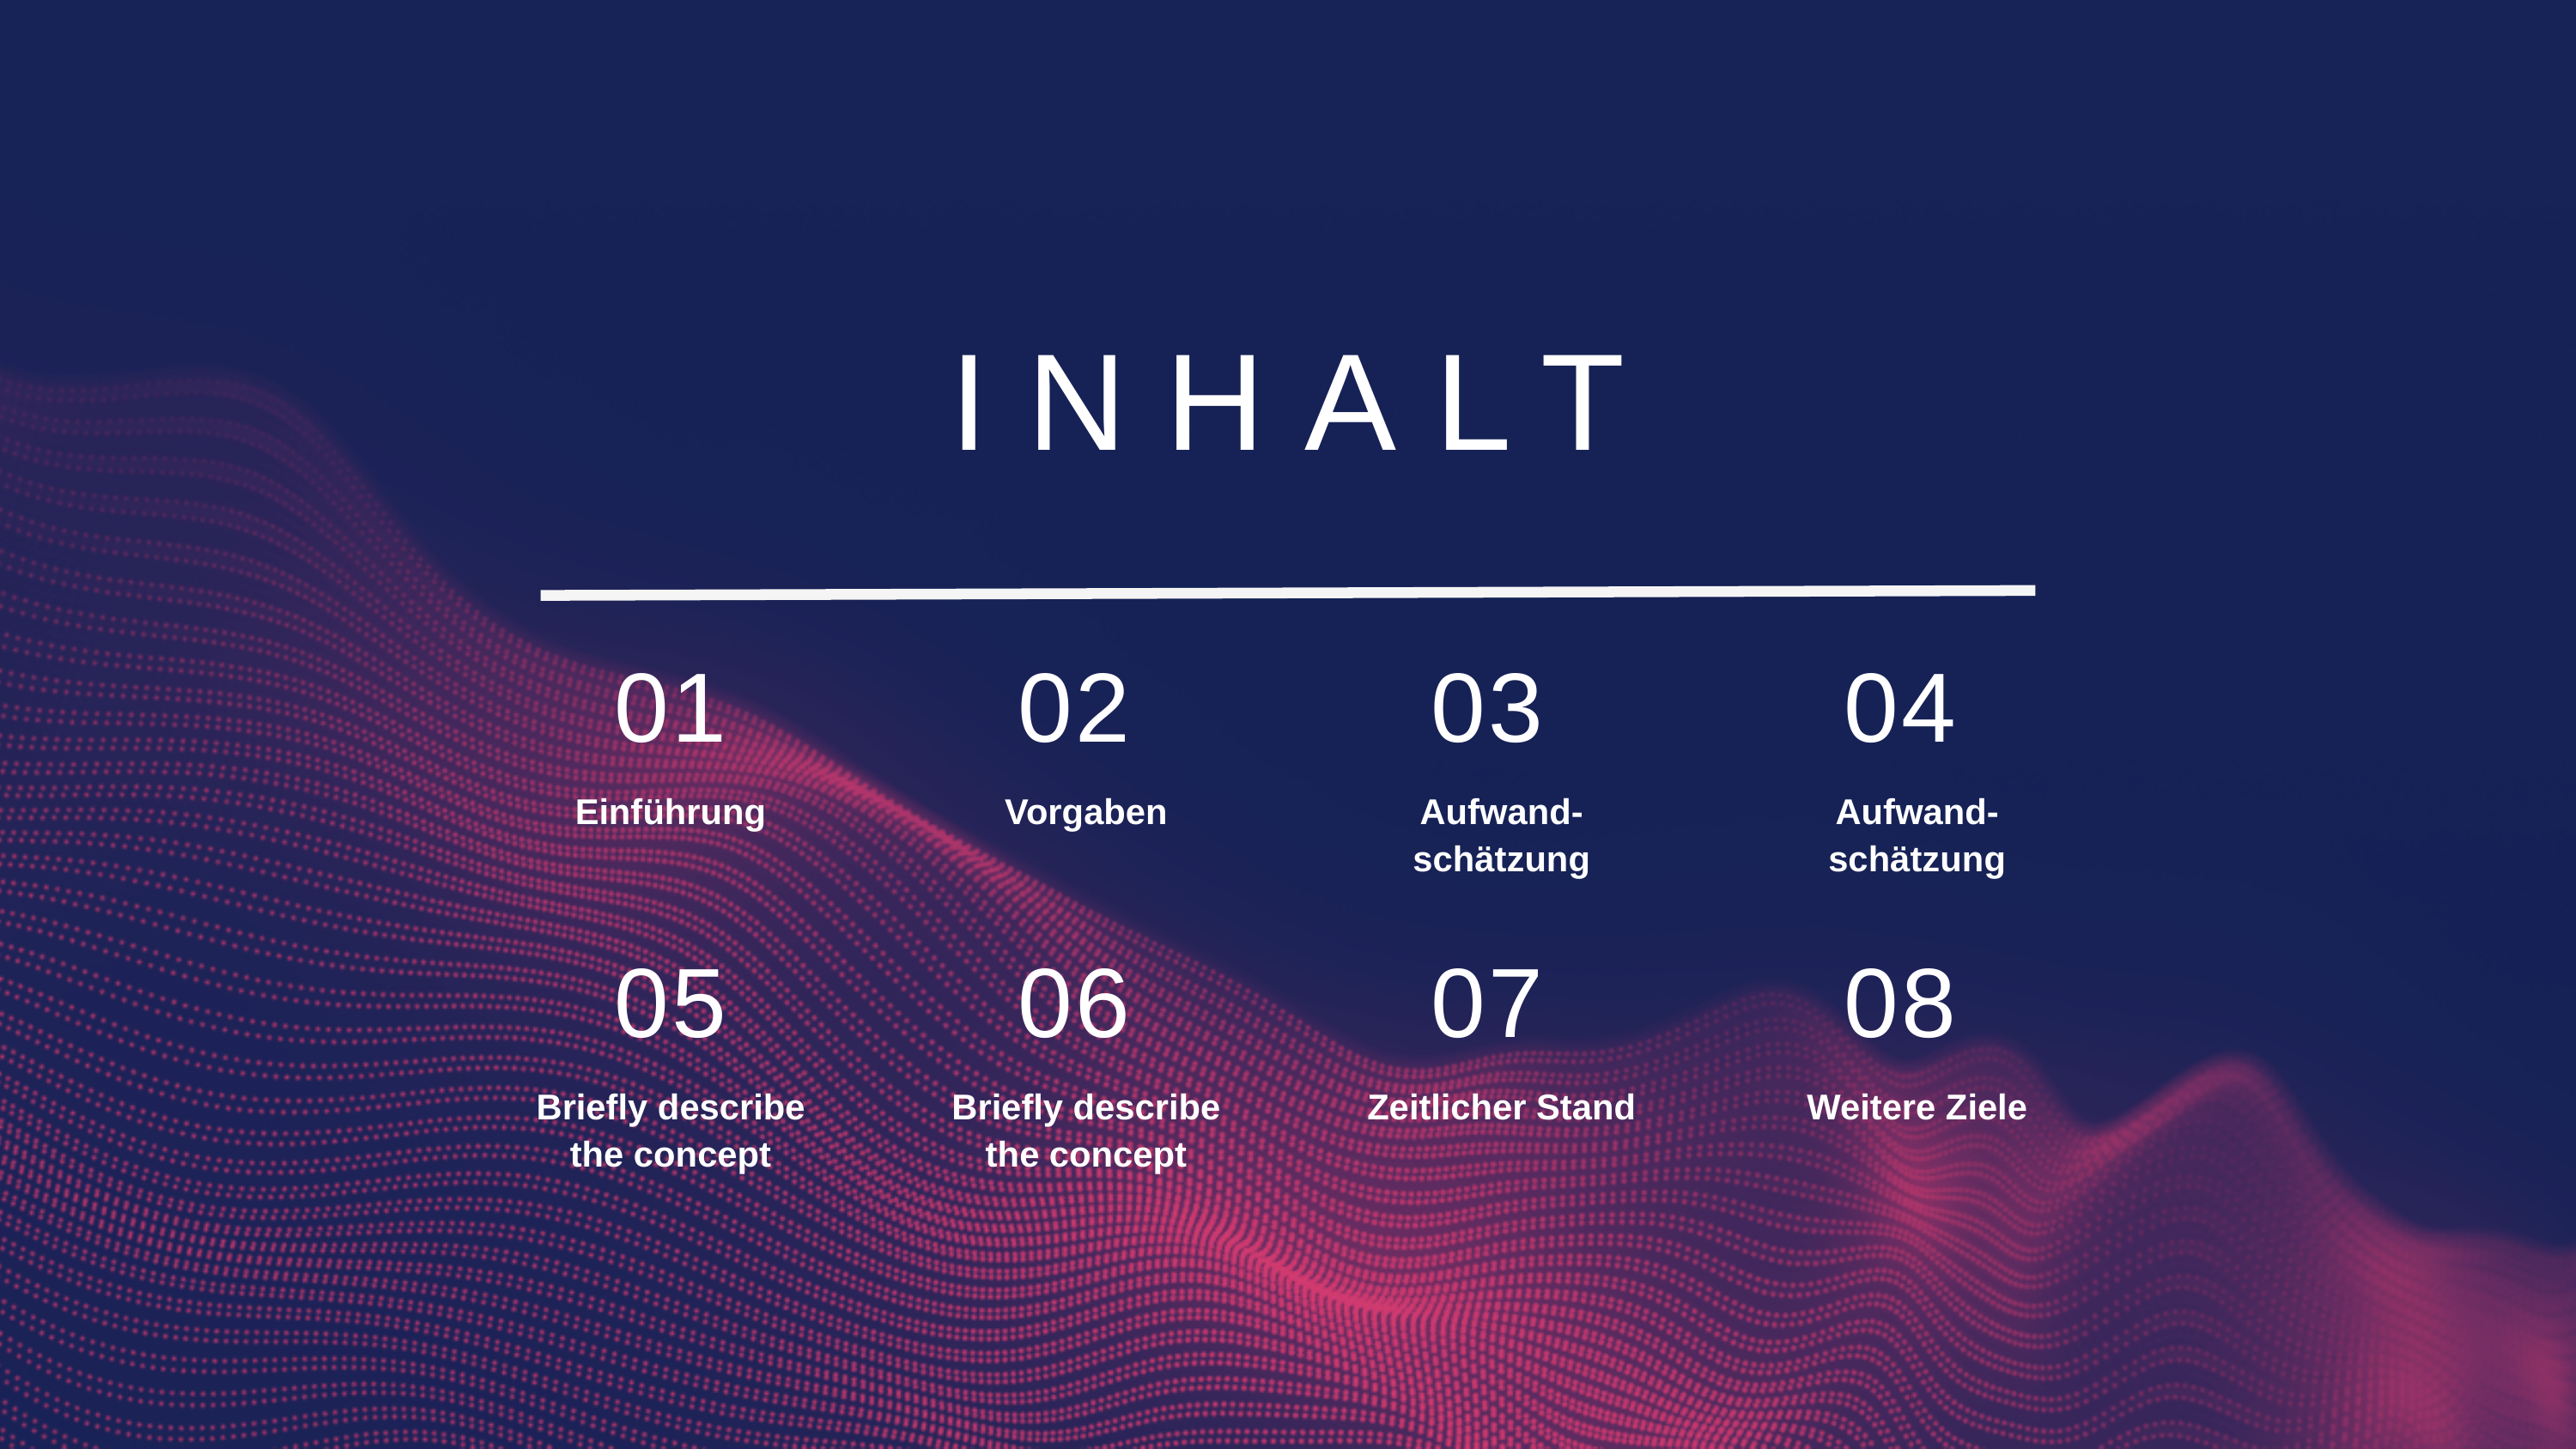

INHALT

01
02
03
04
Einführung
Vorgaben
Aufwand-schätzung
Aufwand-schätzung
05
06
07
08
Briefly describe the concept
Briefly describe the concept
Zeitlicher Stand
Weitere Ziele